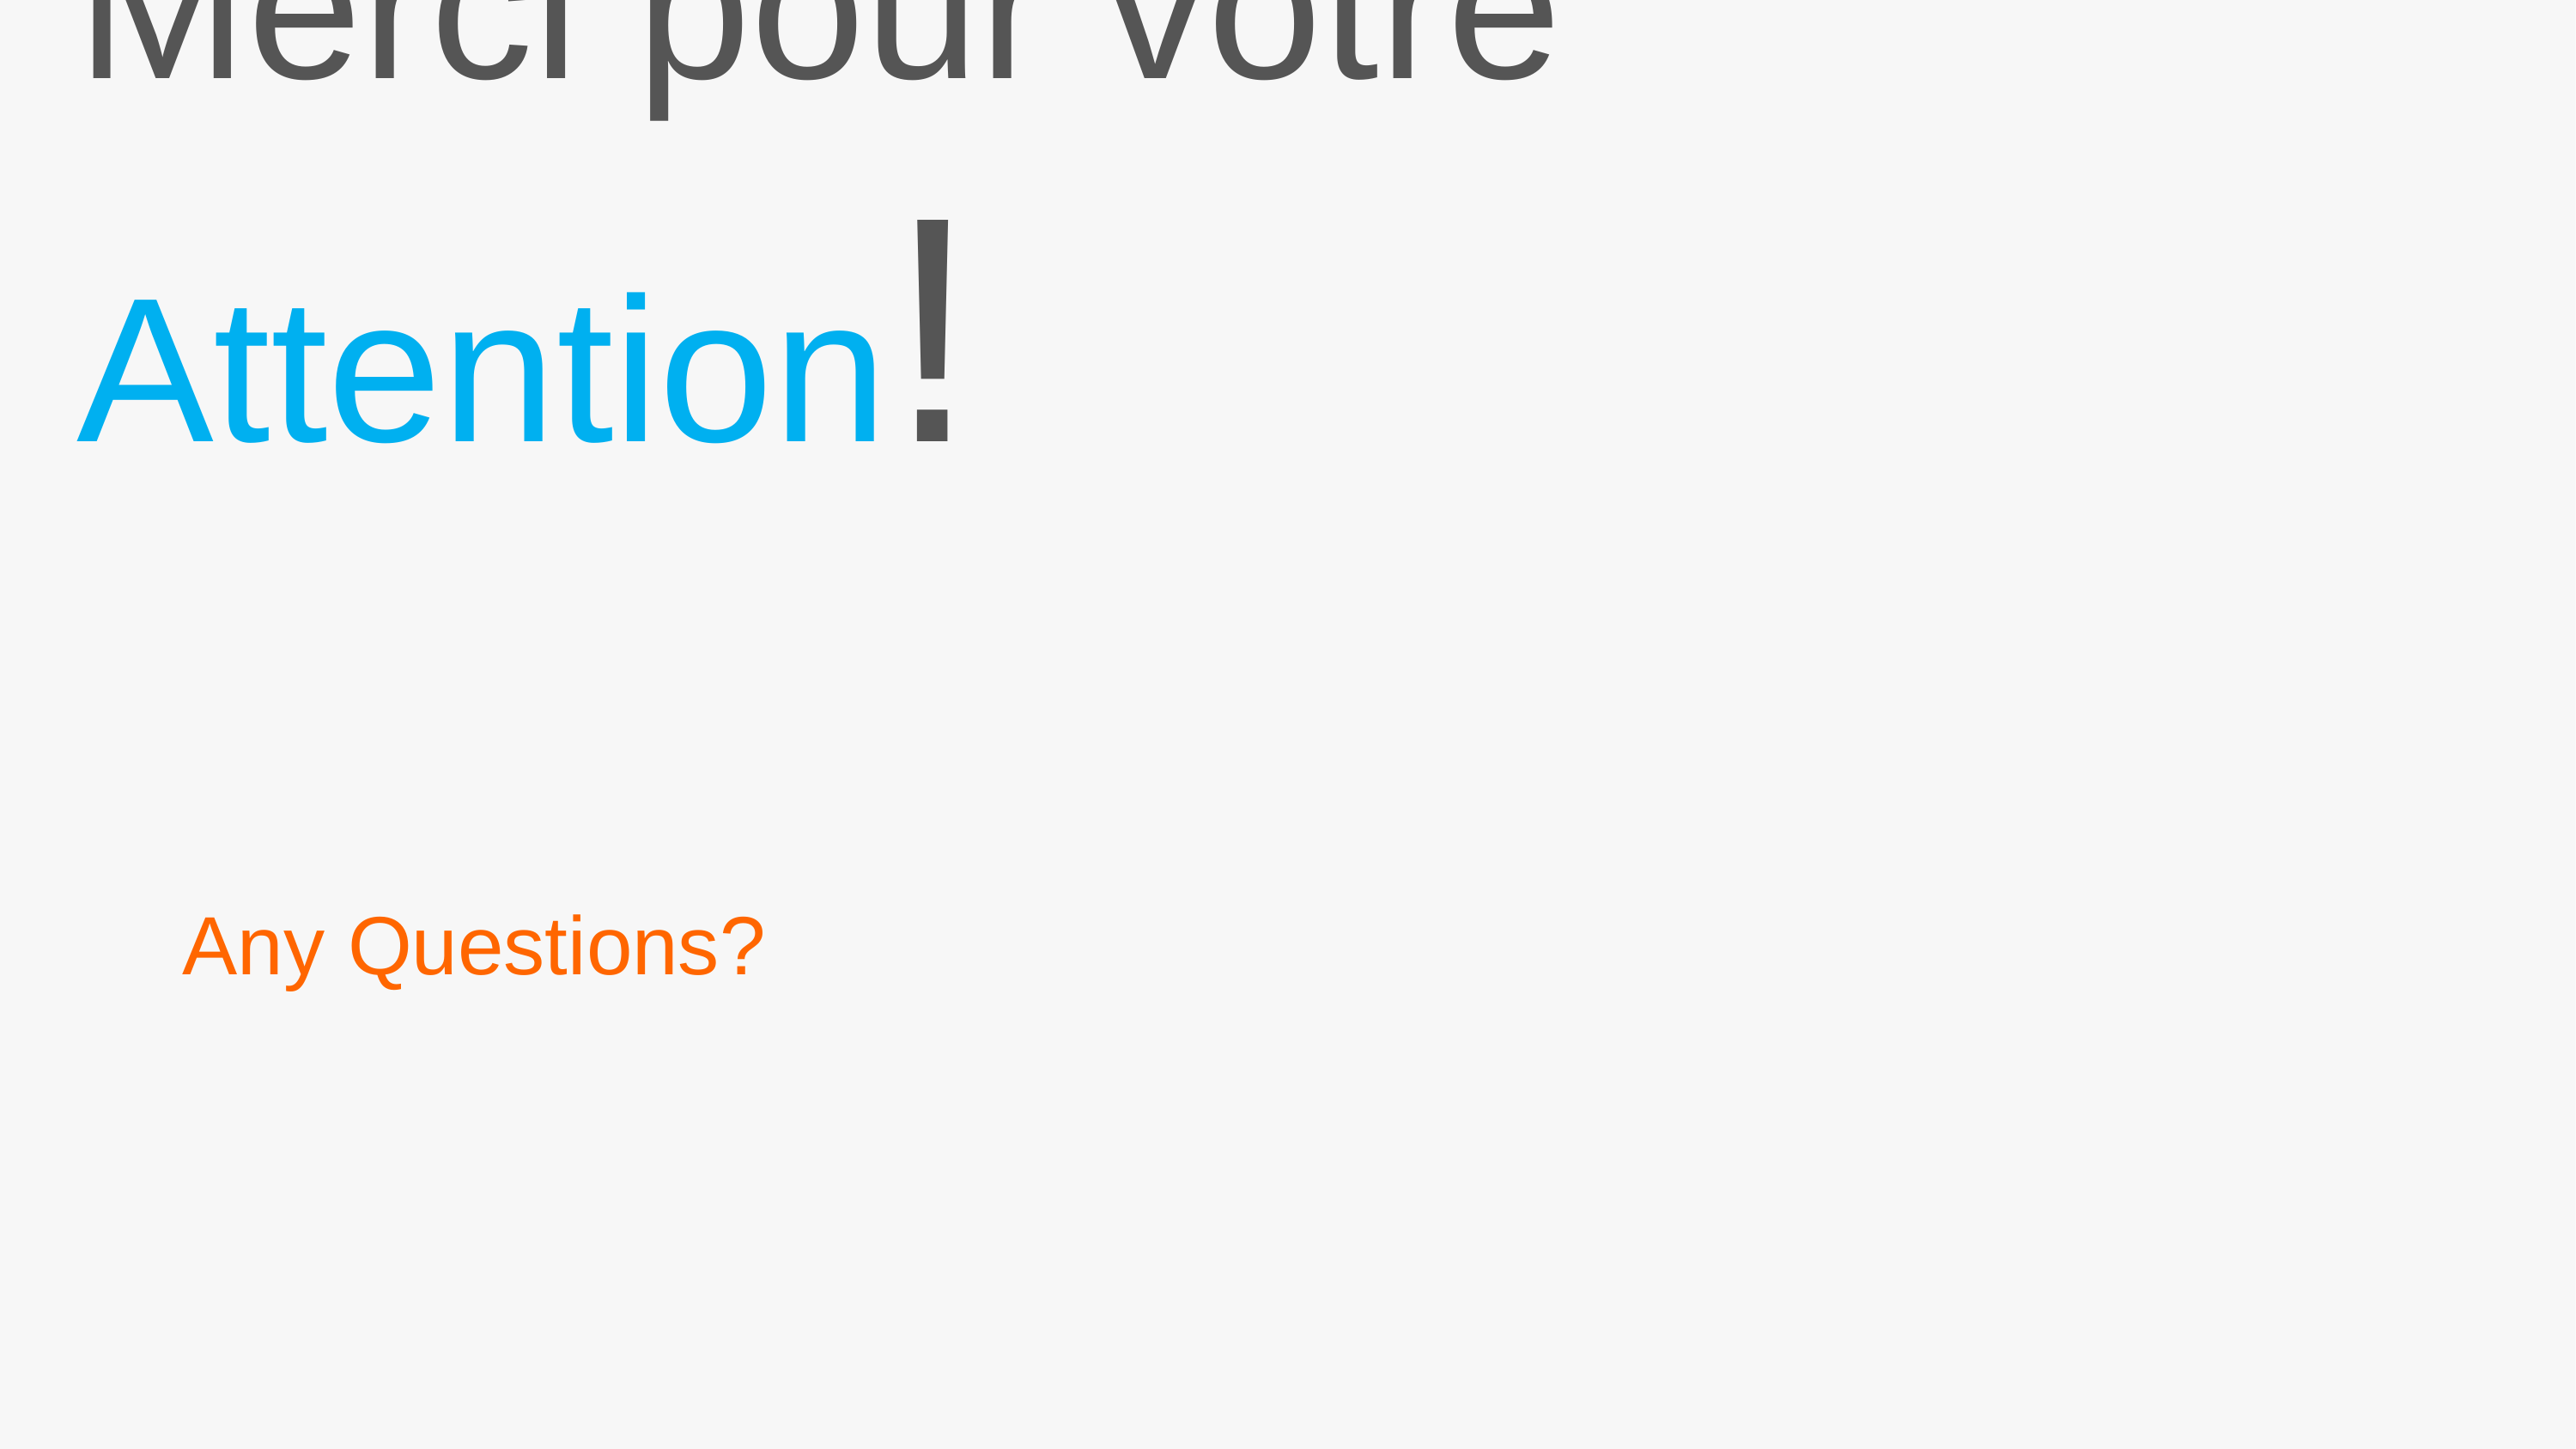

# Merci pour votre Attention!
Any Questions?